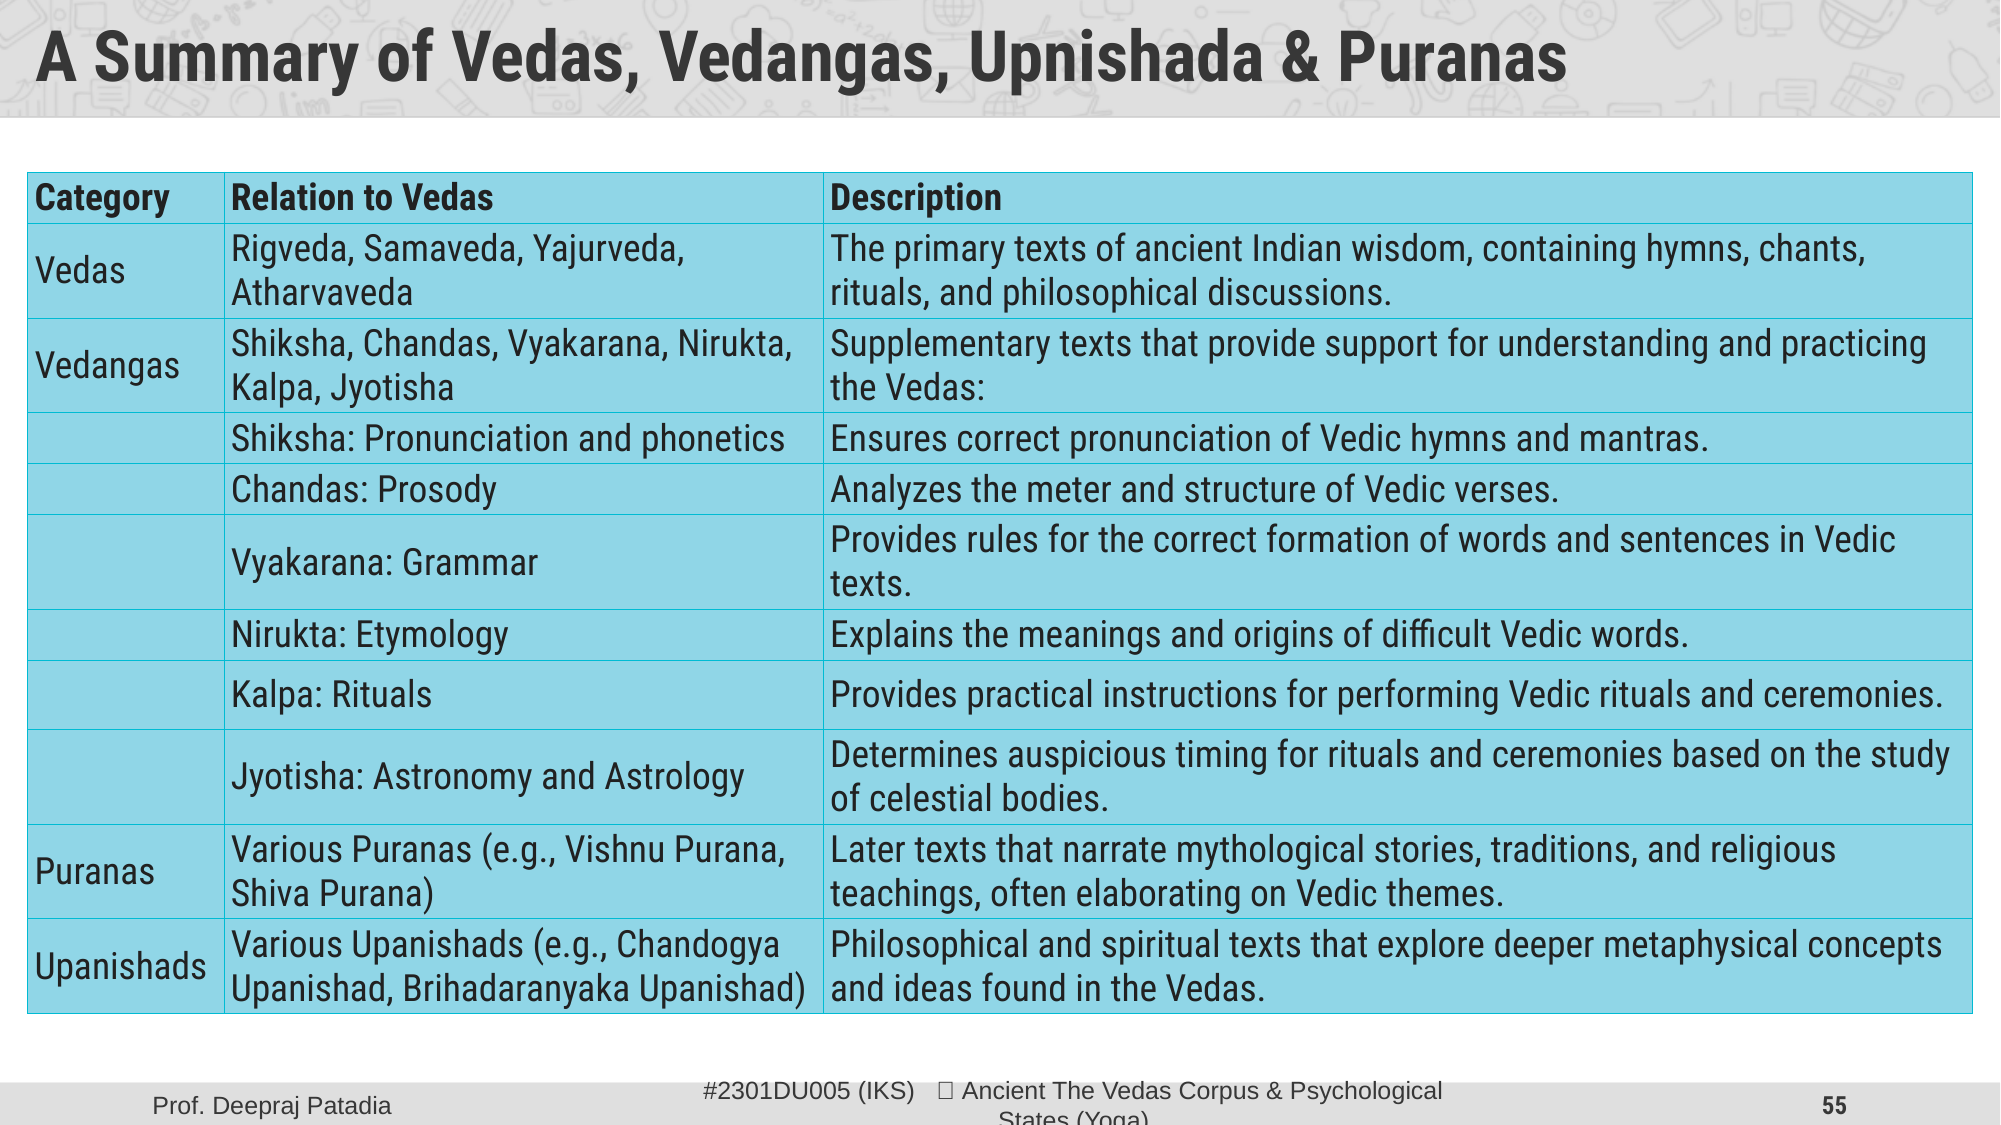

# A Summary of Vedas, Vedangas, Upnishada & Puranas
| Category | Relation to Vedas | Description |
| --- | --- | --- |
| Vedas | Rigveda, Samaveda, Yajurveda, Atharvaveda | The primary texts of ancient Indian wisdom, containing hymns, chants, rituals, and philosophical discussions. |
| Vedangas | Shiksha, Chandas, Vyakarana, Nirukta, Kalpa, Jyotisha | Supplementary texts that provide support for understanding and practicing the Vedas: |
|  | Shiksha: Pronunciation and phonetics | Ensures correct pronunciation of Vedic hymns and mantras. |
|  | Chandas: Prosody | Analyzes the meter and structure of Vedic verses. |
|  | Vyakarana: Grammar | Provides rules for the correct formation of words and sentences in Vedic texts. |
|  | Nirukta: Etymology | Explains the meanings and origins of difficult Vedic words. |
|  | Kalpa: Rituals | Provides practical instructions for performing Vedic rituals and ceremonies. |
|  | Jyotisha: Astronomy and Astrology | Determines auspicious timing for rituals and ceremonies based on the study of celestial bodies. |
| Puranas | Various Puranas (e.g., Vishnu Purana, Shiva Purana) | Later texts that narrate mythological stories, traditions, and religious teachings, often elaborating on Vedic themes. |
| Upanishads | Various Upanishads (e.g., Chandogya Upanishad, Brihadaranyaka Upanishad) | Philosophical and spiritual texts that explore deeper metaphysical concepts and ideas found in the Vedas. |